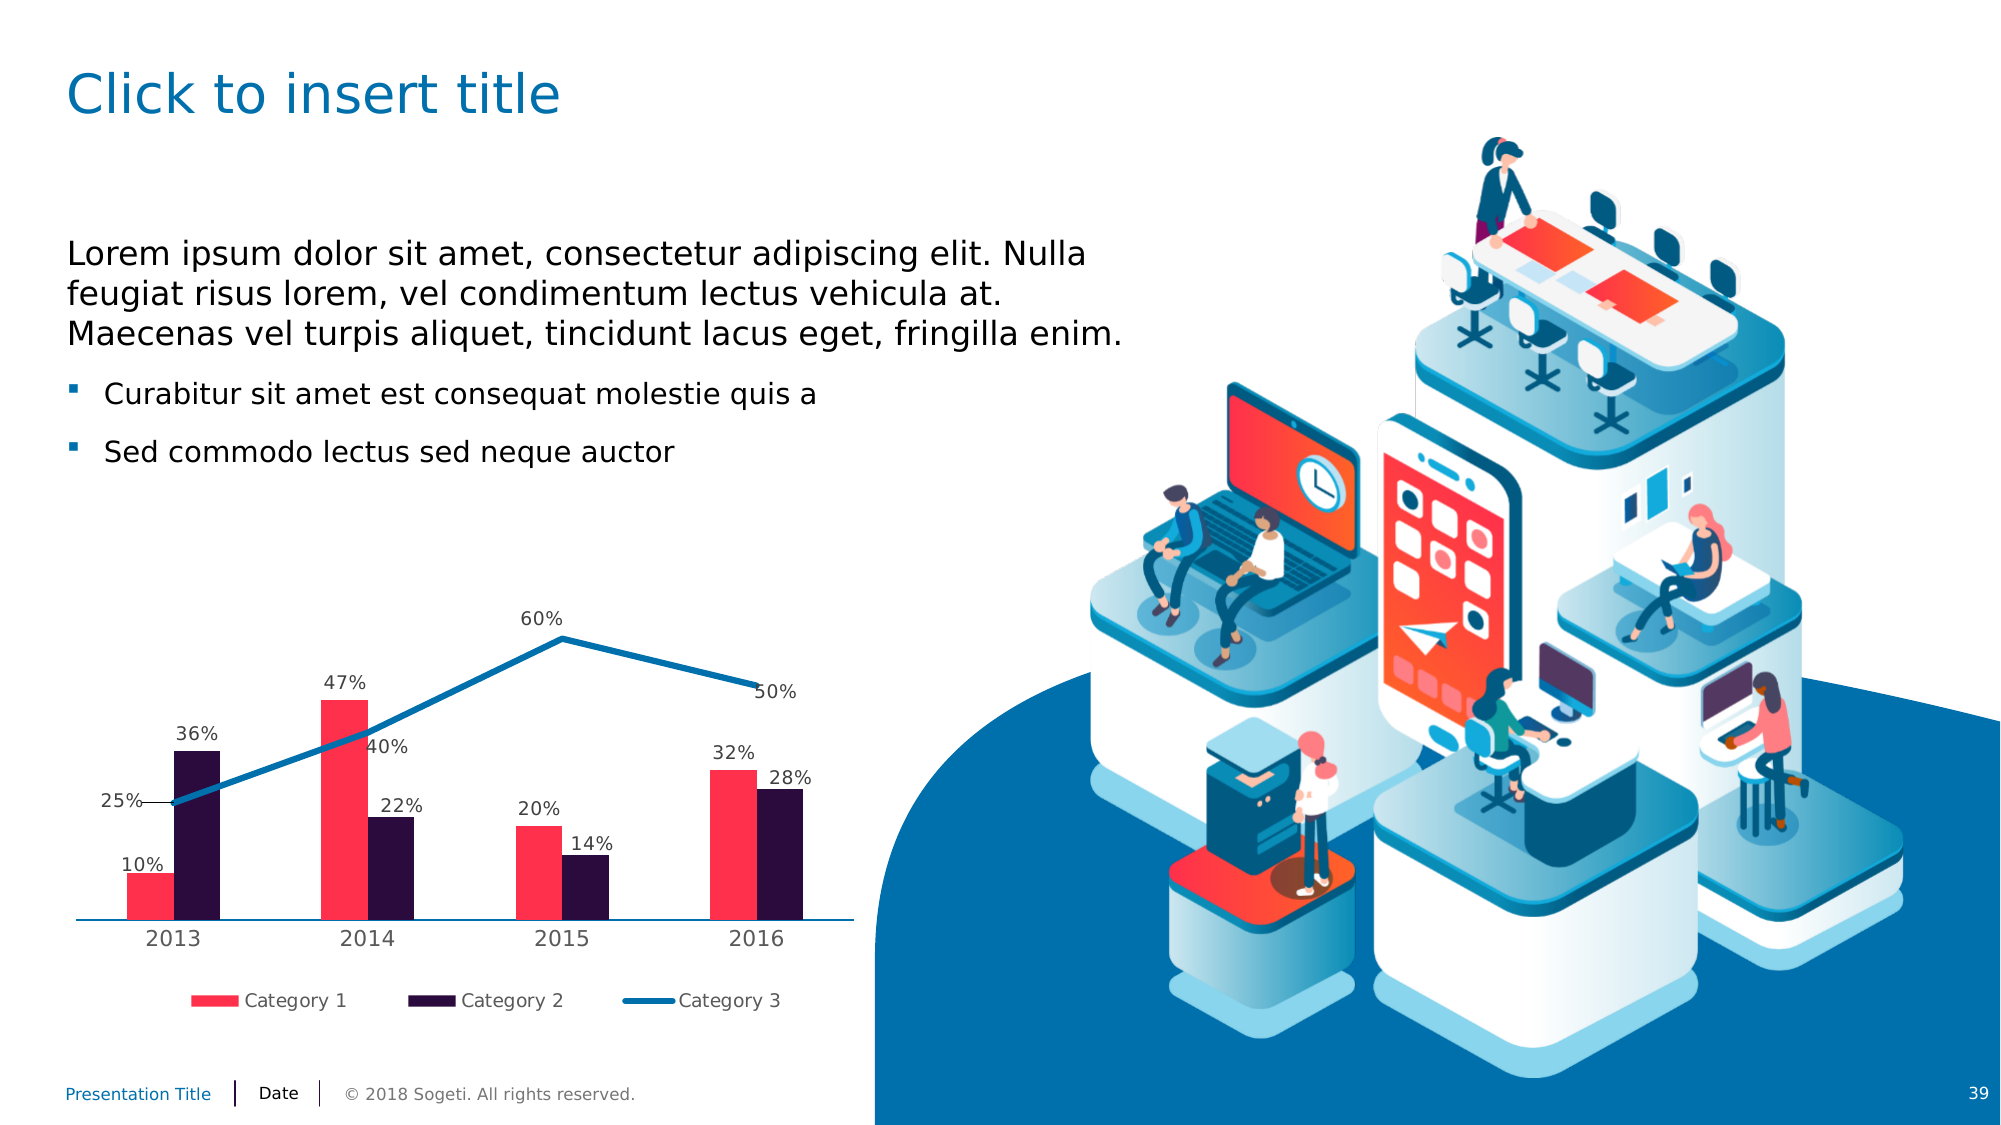

# Click to insert title
Lorem ipsum dolor sit amet, consectetur adipiscing elit. Nulla feugiat risus lorem, vel condimentum lectus vehicula at. Maecenas vel turpis aliquet, tincidunt lacus eget, fringilla enim.
Curabitur sit amet est consequat molestie quis a
Sed commodo lectus sed neque auctor

### Chart

| Category | Category 1 | Category 2 | Category 3 |
|---|---|---|---|
| 2013 | 0.1 | 0.36 | 0.25 |
| 2014 | 0.47 | 0.22 | 0.4 |
| 2015 | 0.2 | 0.14 | 0.6 |
| 2016 | 0.32 | 0.28 | 0.5 |